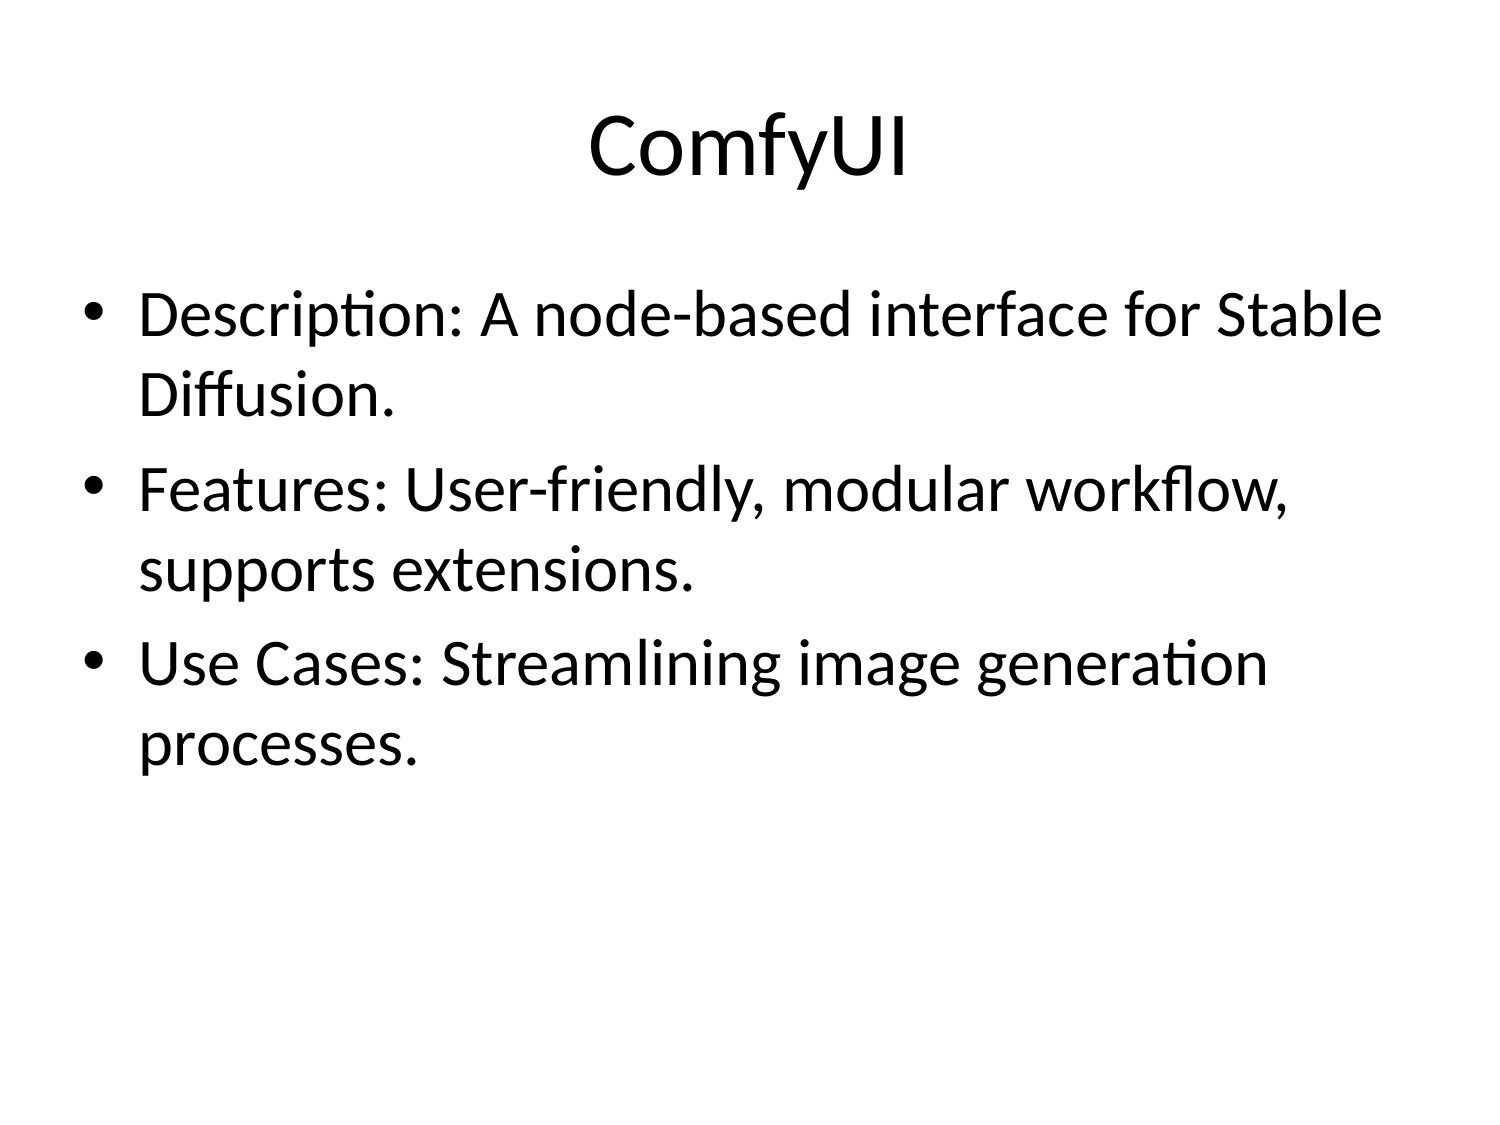

# ComfyUI
Description: A node-based interface for Stable Diffusion.
Features: User-friendly, modular workflow, supports extensions.
Use Cases: Streamlining image generation processes.